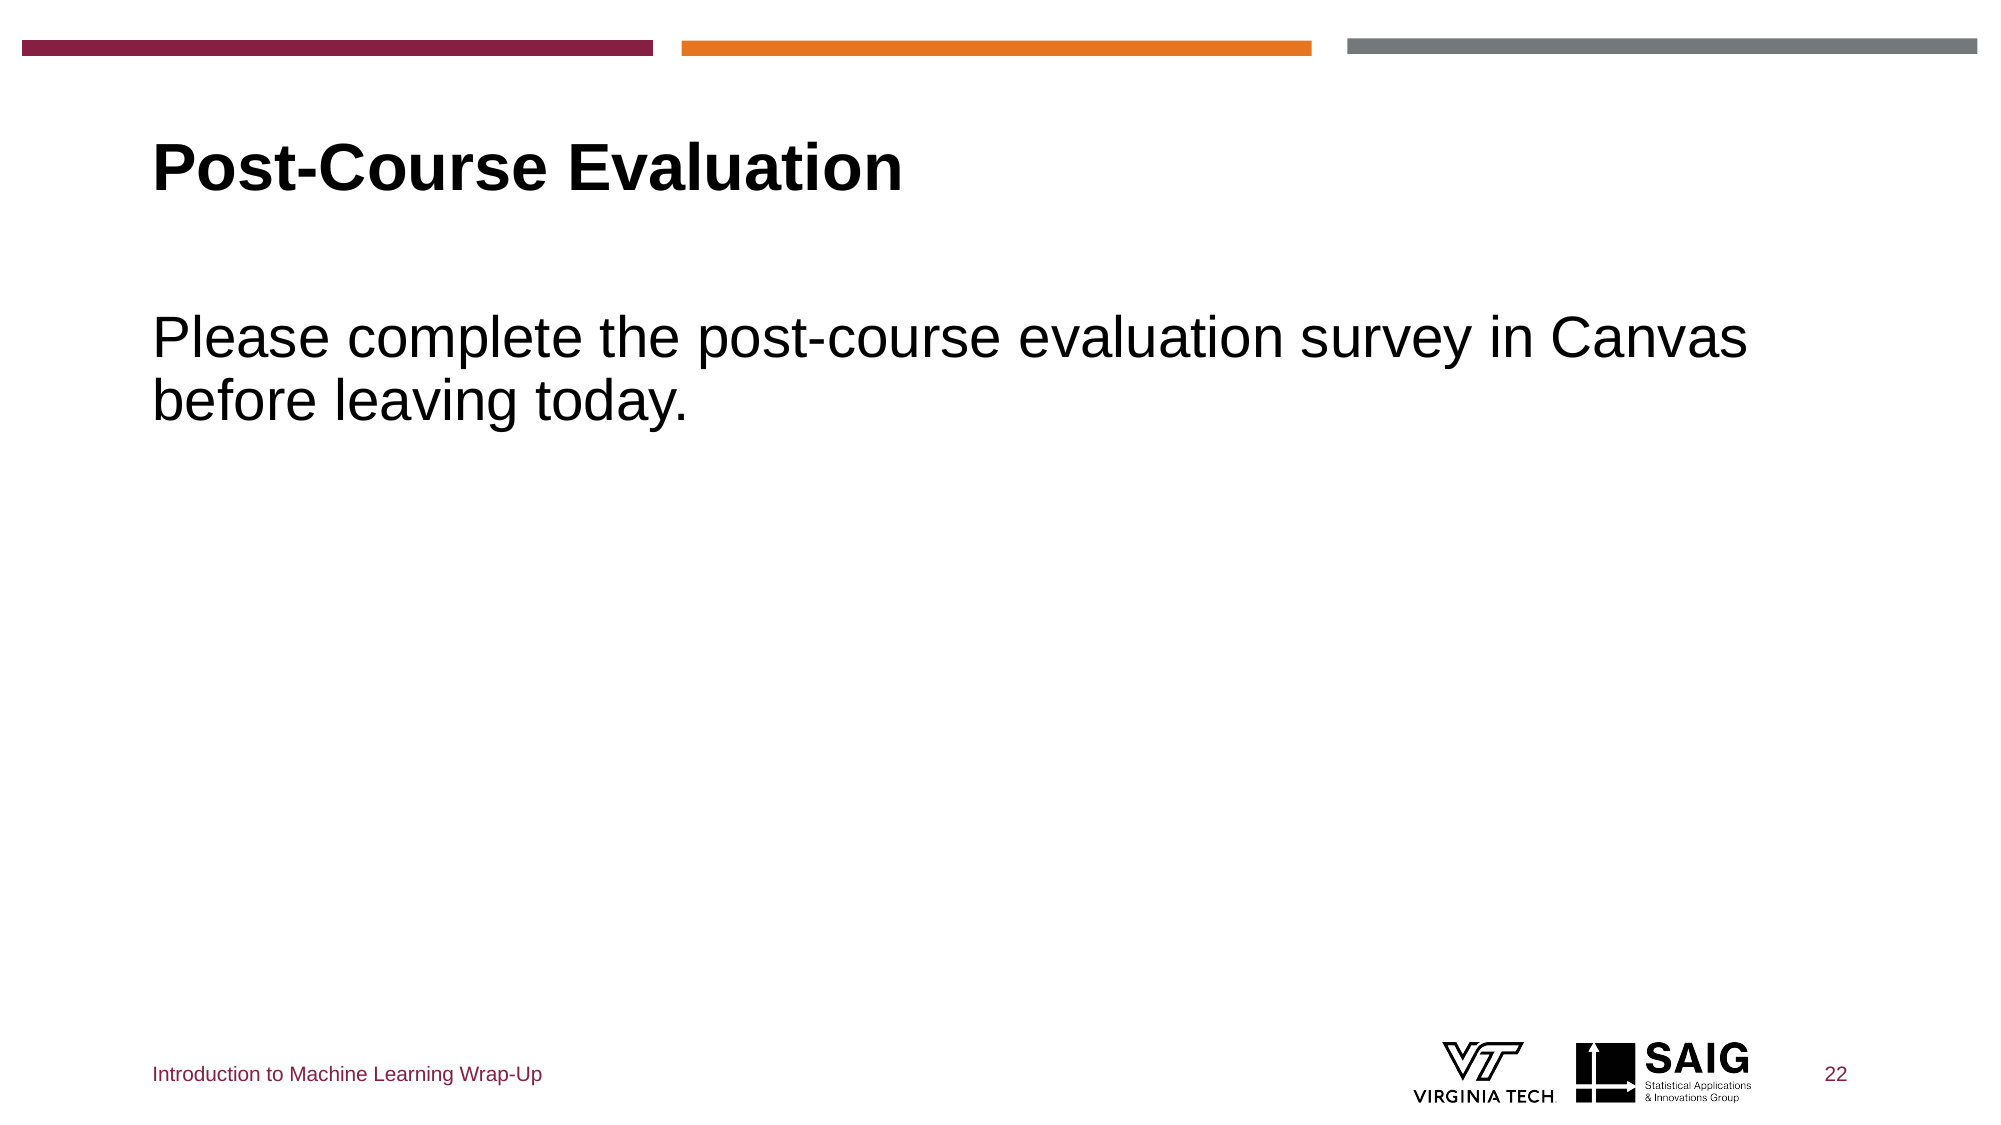

# Post-Course Evaluation
Please complete the post-course evaluation survey in Canvas before leaving today.
Introduction to Machine Learning Wrap-Up
22